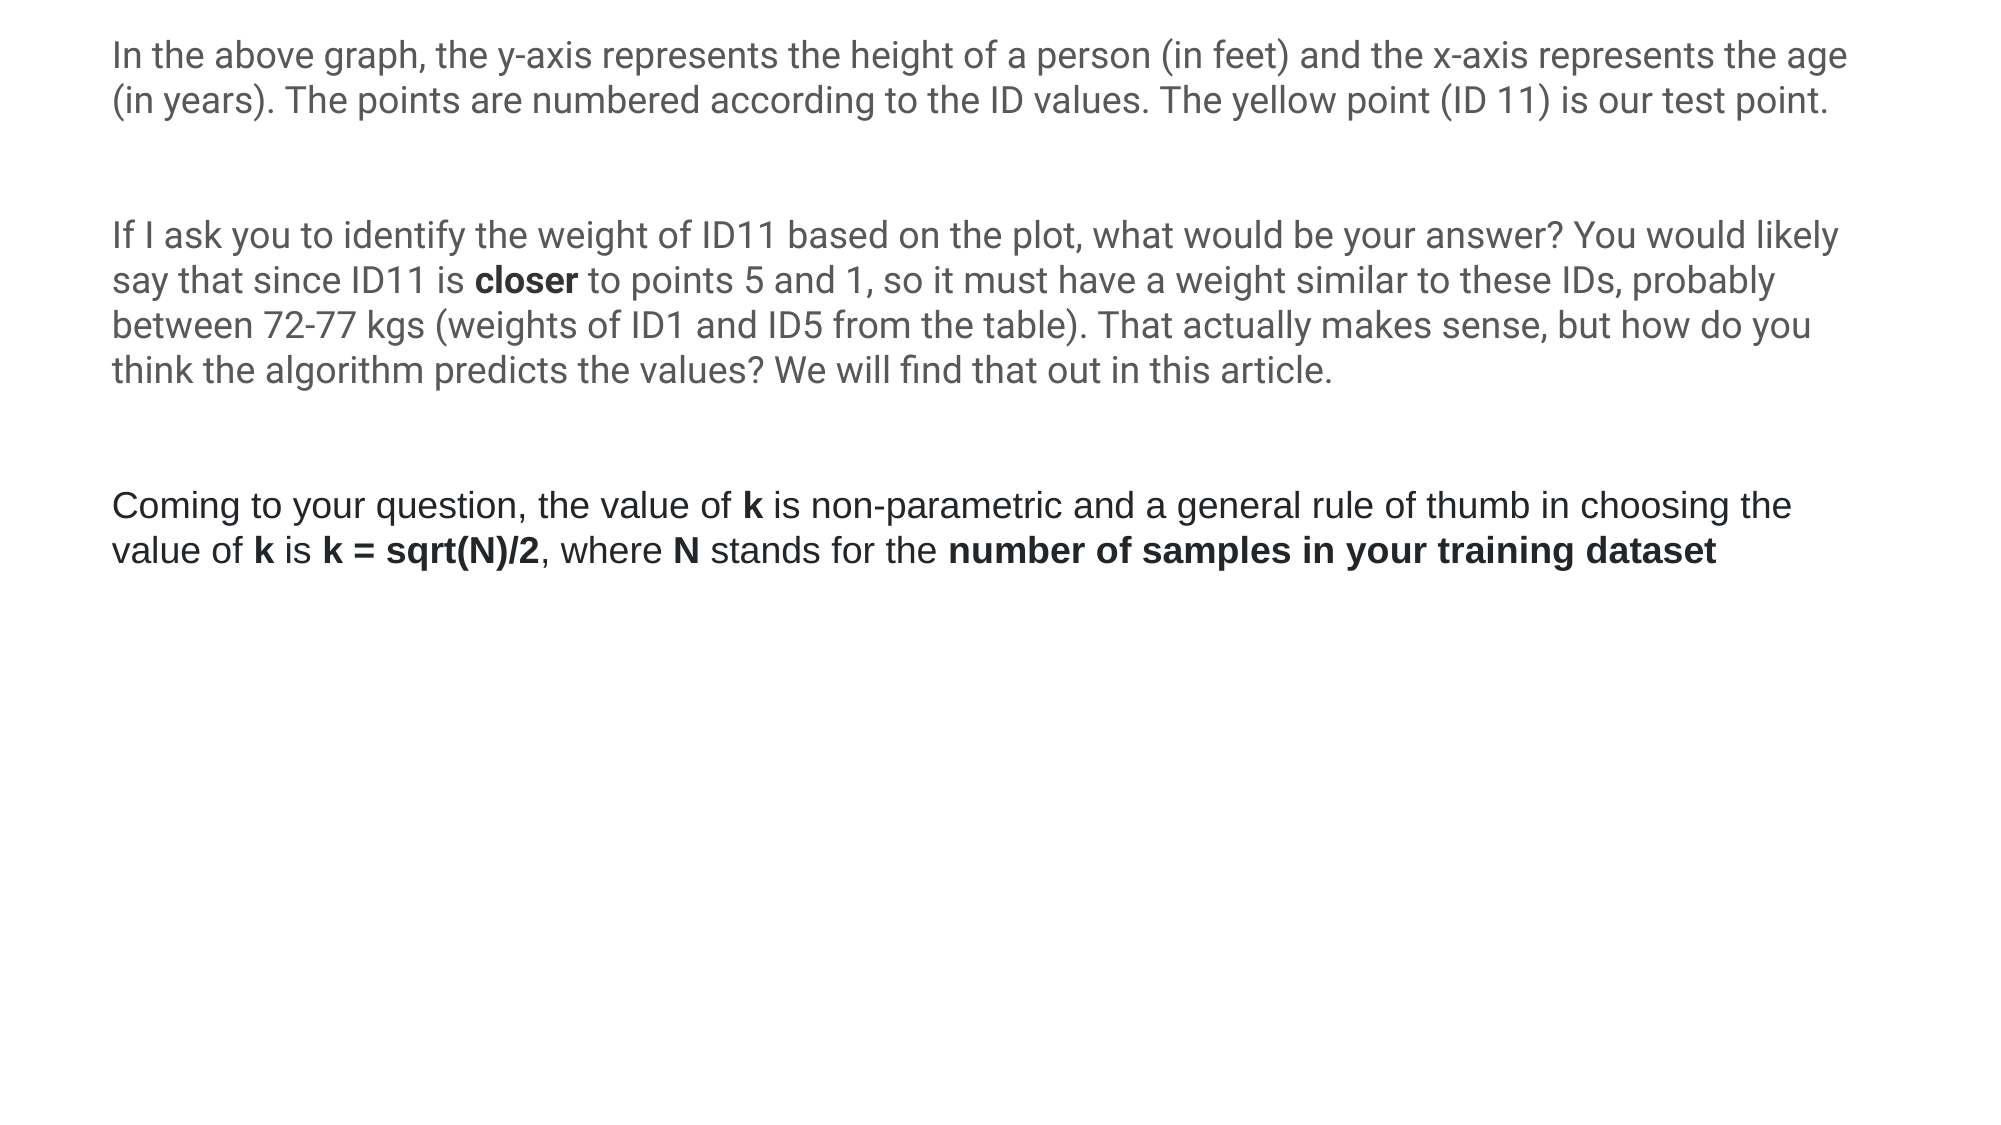

In the above graph, the y-axis represents the height of a person (in feet) and the x-axis represents the age (in years). The points are numbered according to the ID values. The yellow point (ID 11) is our test point.

If I ask you to identify the weight of ID11 based on the plot, what would be your answer? You would likely say that since ID11 is closer to points 5 and 1, so it must have a weight similar to these IDs, probably between 72-77 kgs (weights of ID1 and ID5 from the table). That actually makes sense, but how do you think the algorithm predicts the values? We will find that out in this article.

Coming to your question, the value of k is non-parametric and a general rule of thumb in choosing the value of k is k = sqrt(N)/2, where N stands for the number of samples in your training dataset